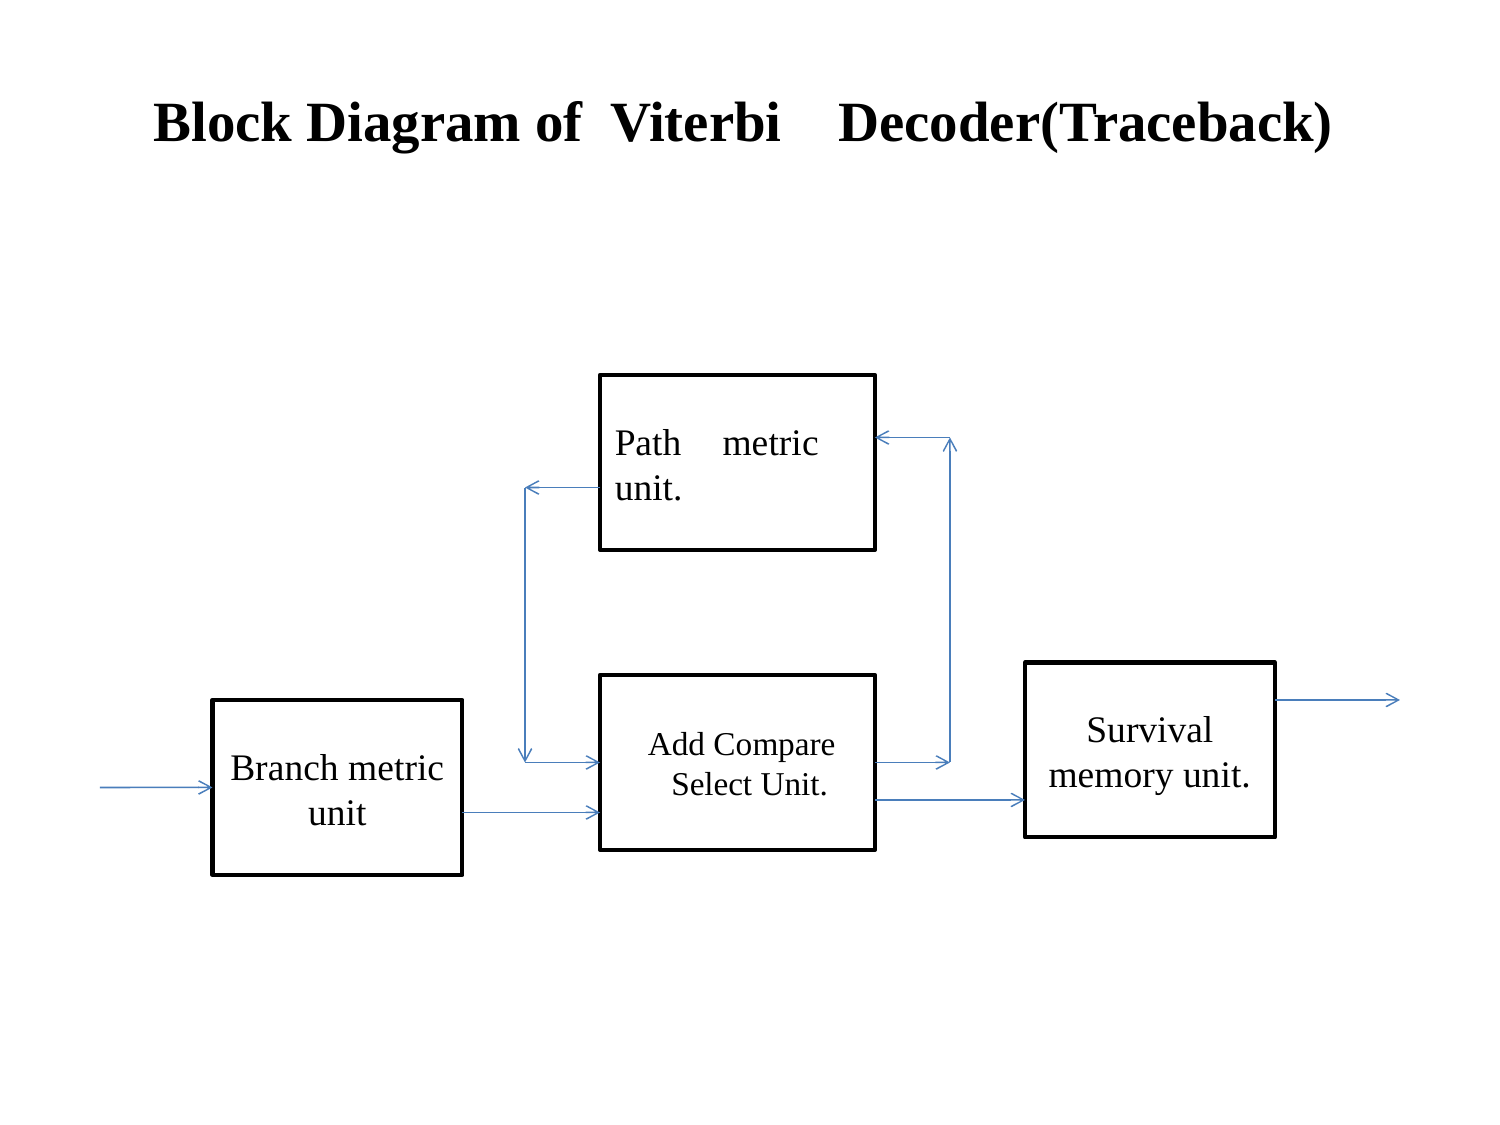

# Block Diagram of  Viterbi    Decoder(Traceback)
Path metric  unit.
Survival memory unit.
    Add Compare Select Unit.
Branch metric unit